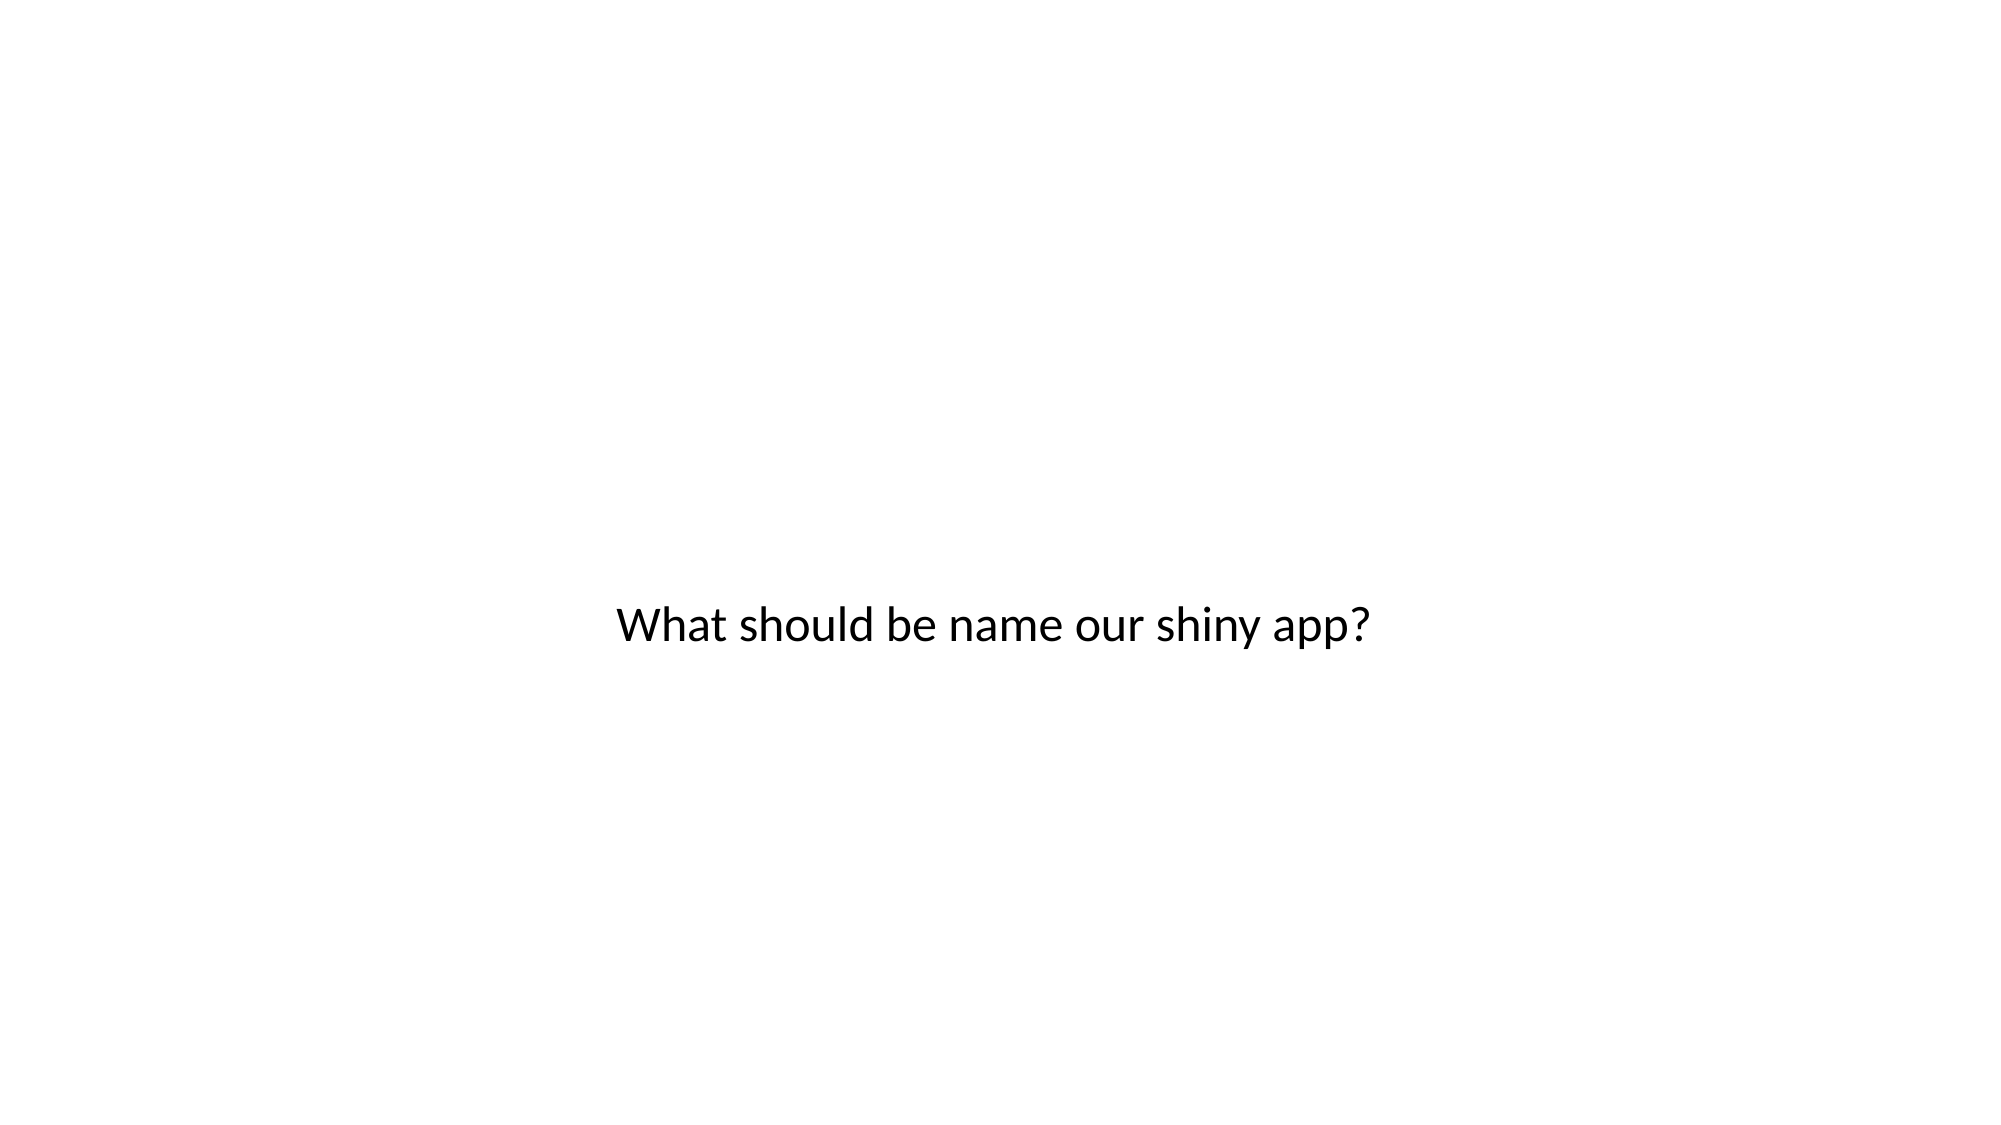

#
What should be name our shiny app?